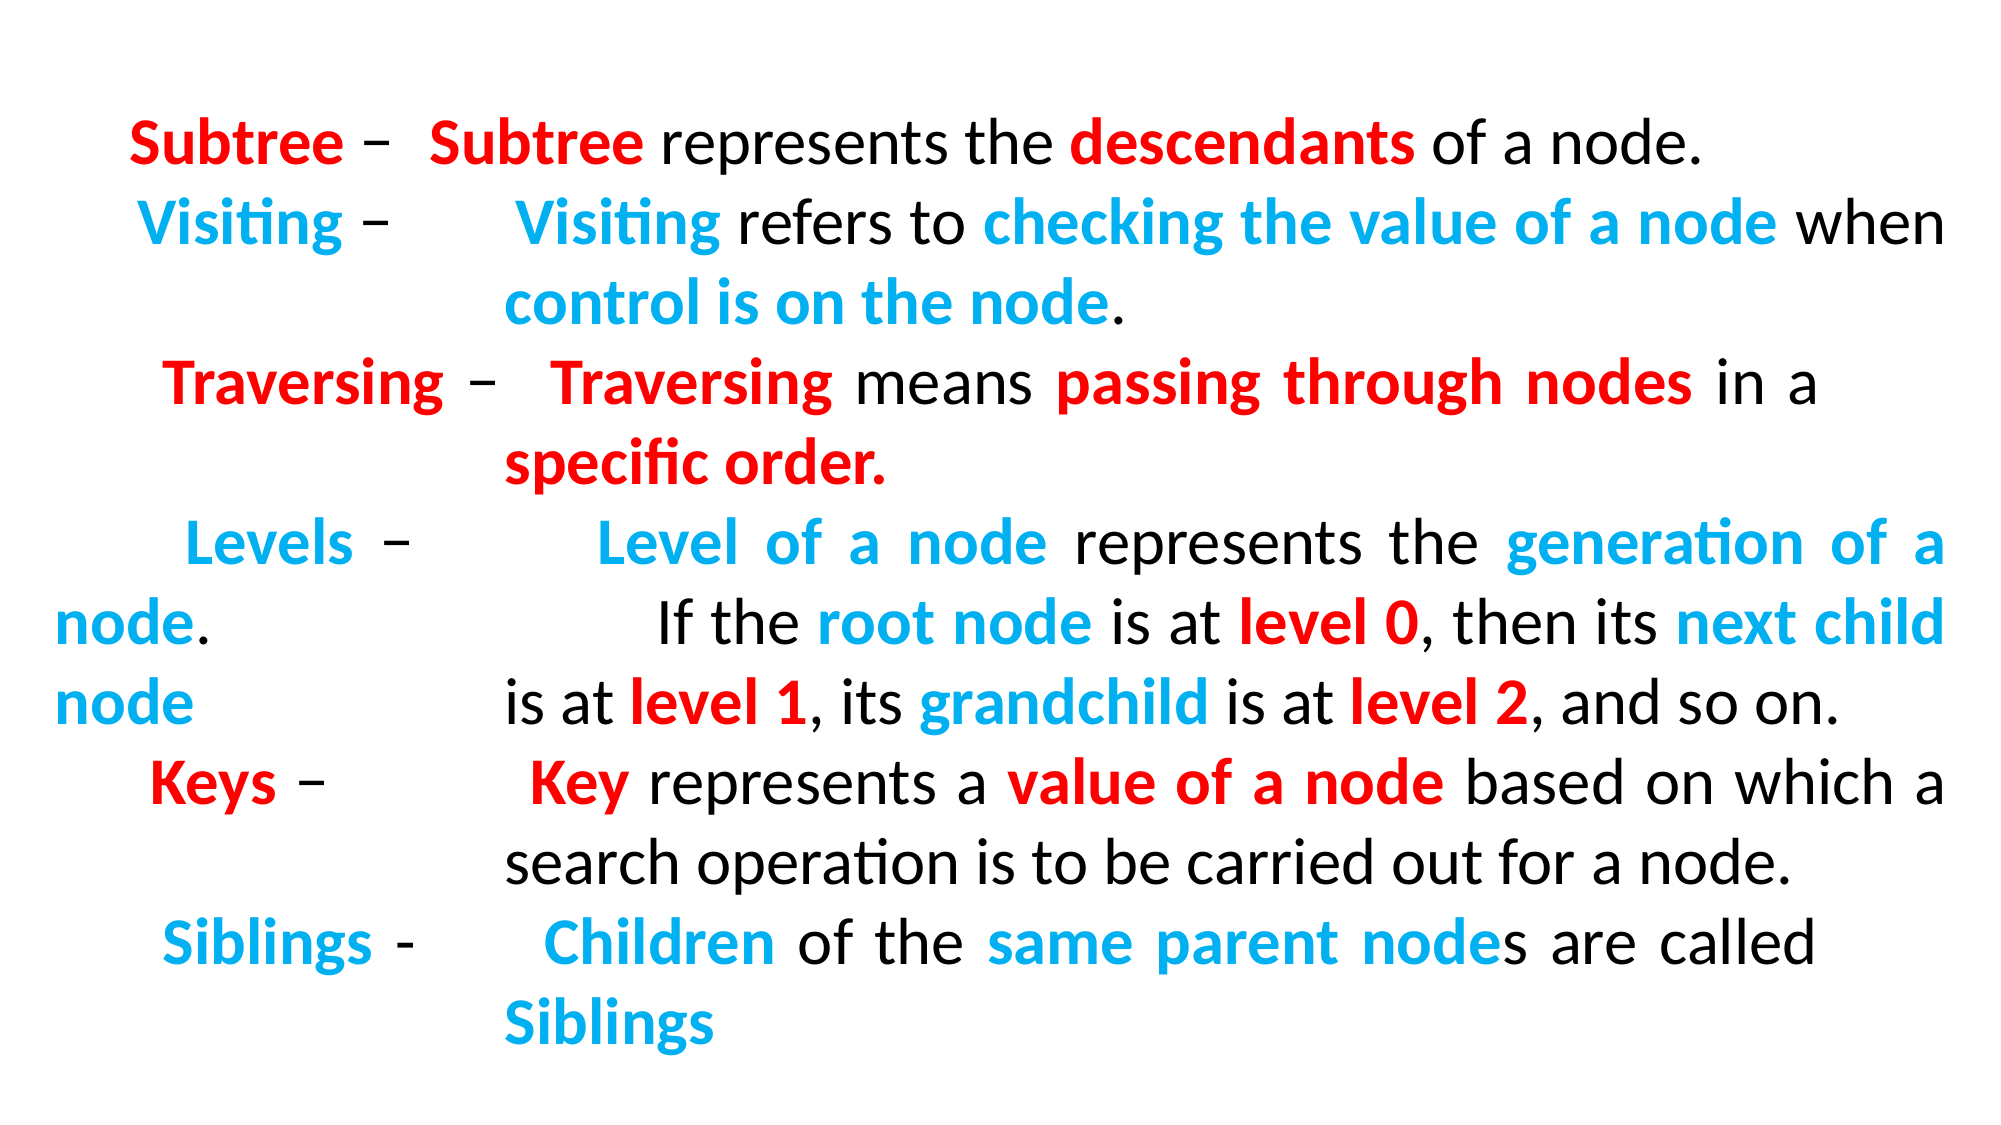

Subtree − 	Subtree represents the descendants of a node.
     Visiting − 	Visiting refers to checking the value of a node when 			control is on the node.
     Traversing − 	Traversing means passing through nodes in a 				specific order.
     Levels −		 Level of a node represents the generation of a node. 			If the root node is at level 0, then its next child node			is at level 1, its grandchild is at level 2, and so on.
     Keys −		Key represents a value of a node based on which a 			search operation is to be carried out for a node.
     Siblings -	Children of the same parent nodes are called 				Siblings